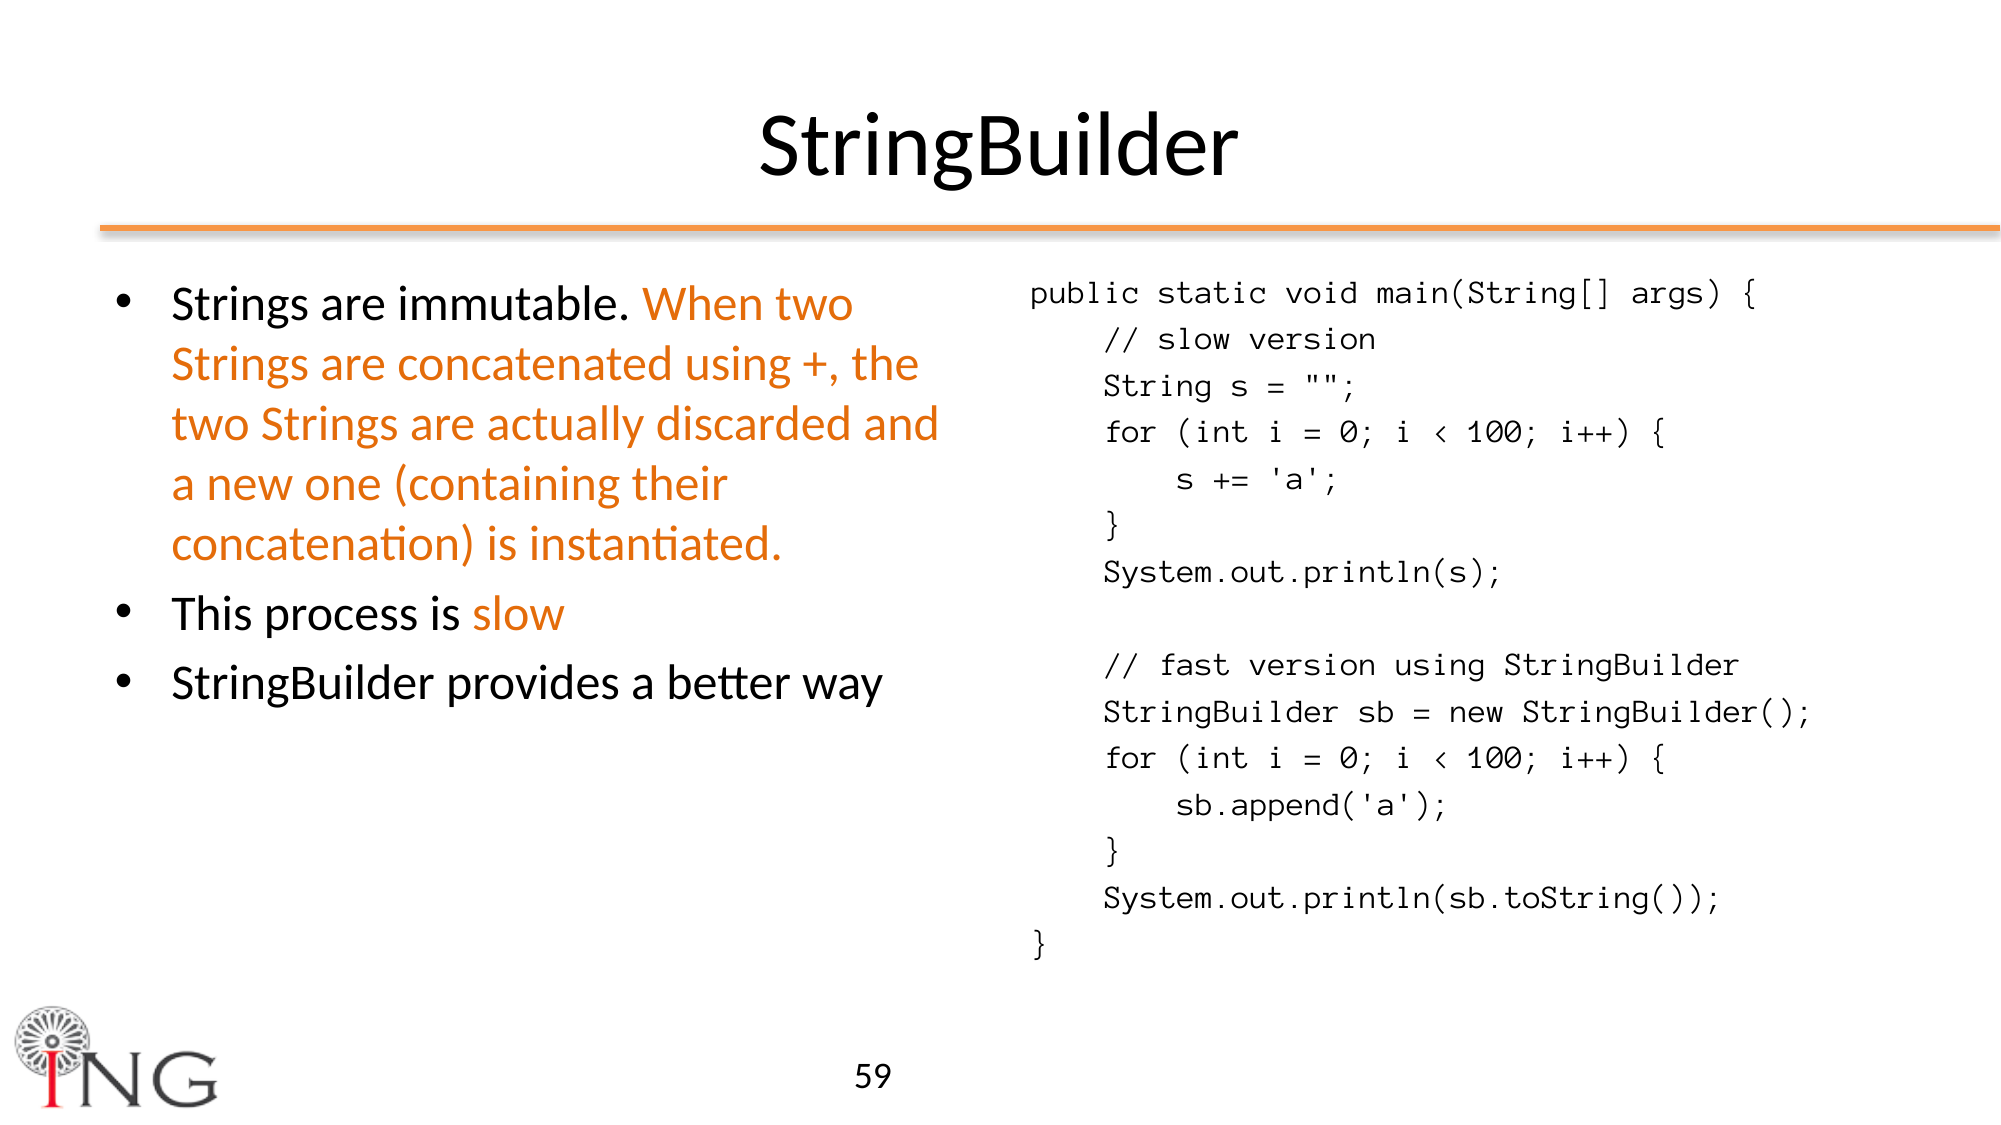

# StringBuilder
Strings are immutable. When two Strings are concatenated using +, the two Strings are actually discarded and a new one (containing their concatenation) is instantiated.
This process is slow
StringBuilder provides a better way

public static void main(String[] args) {
    // slow version
    String s = "";
    for (int i = 0; i < 100; i++) {
        s += 'a';
    }
    System.out.println(s);

    // fast version using StringBuilder
    StringBuilder sb = new StringBuilder();
    for (int i = 0; i < 100; i++) {
        sb.append('a');
    }
    System.out.println(sb.toString());
}
59